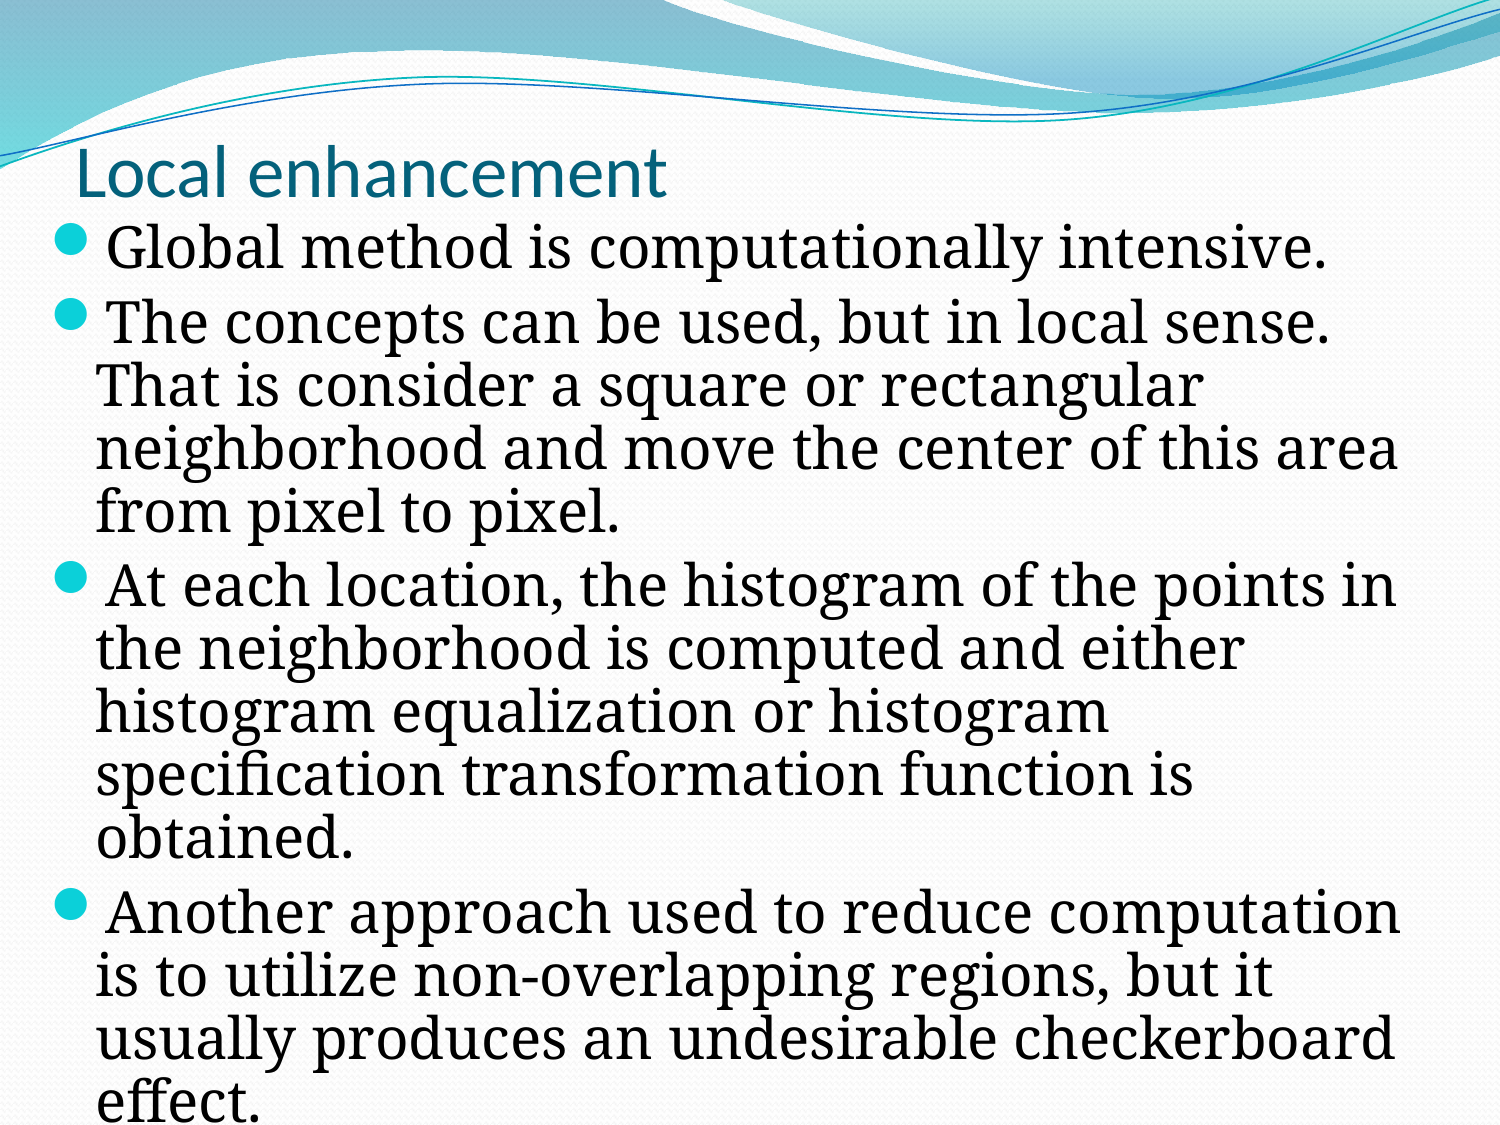

# Local enhancement
Global method is computationally intensive.
The concepts can be used, but in local sense. That is consider a square or rectangular neighborhood and move the center of this area from pixel to pixel.
At each location, the histogram of the points in the neighborhood is computed and either histogram equalization or histogram specification transformation function is obtained.
Another approach used to reduce computation is to utilize non-overlapping regions, but it usually produces an undesirable checkerboard effect.